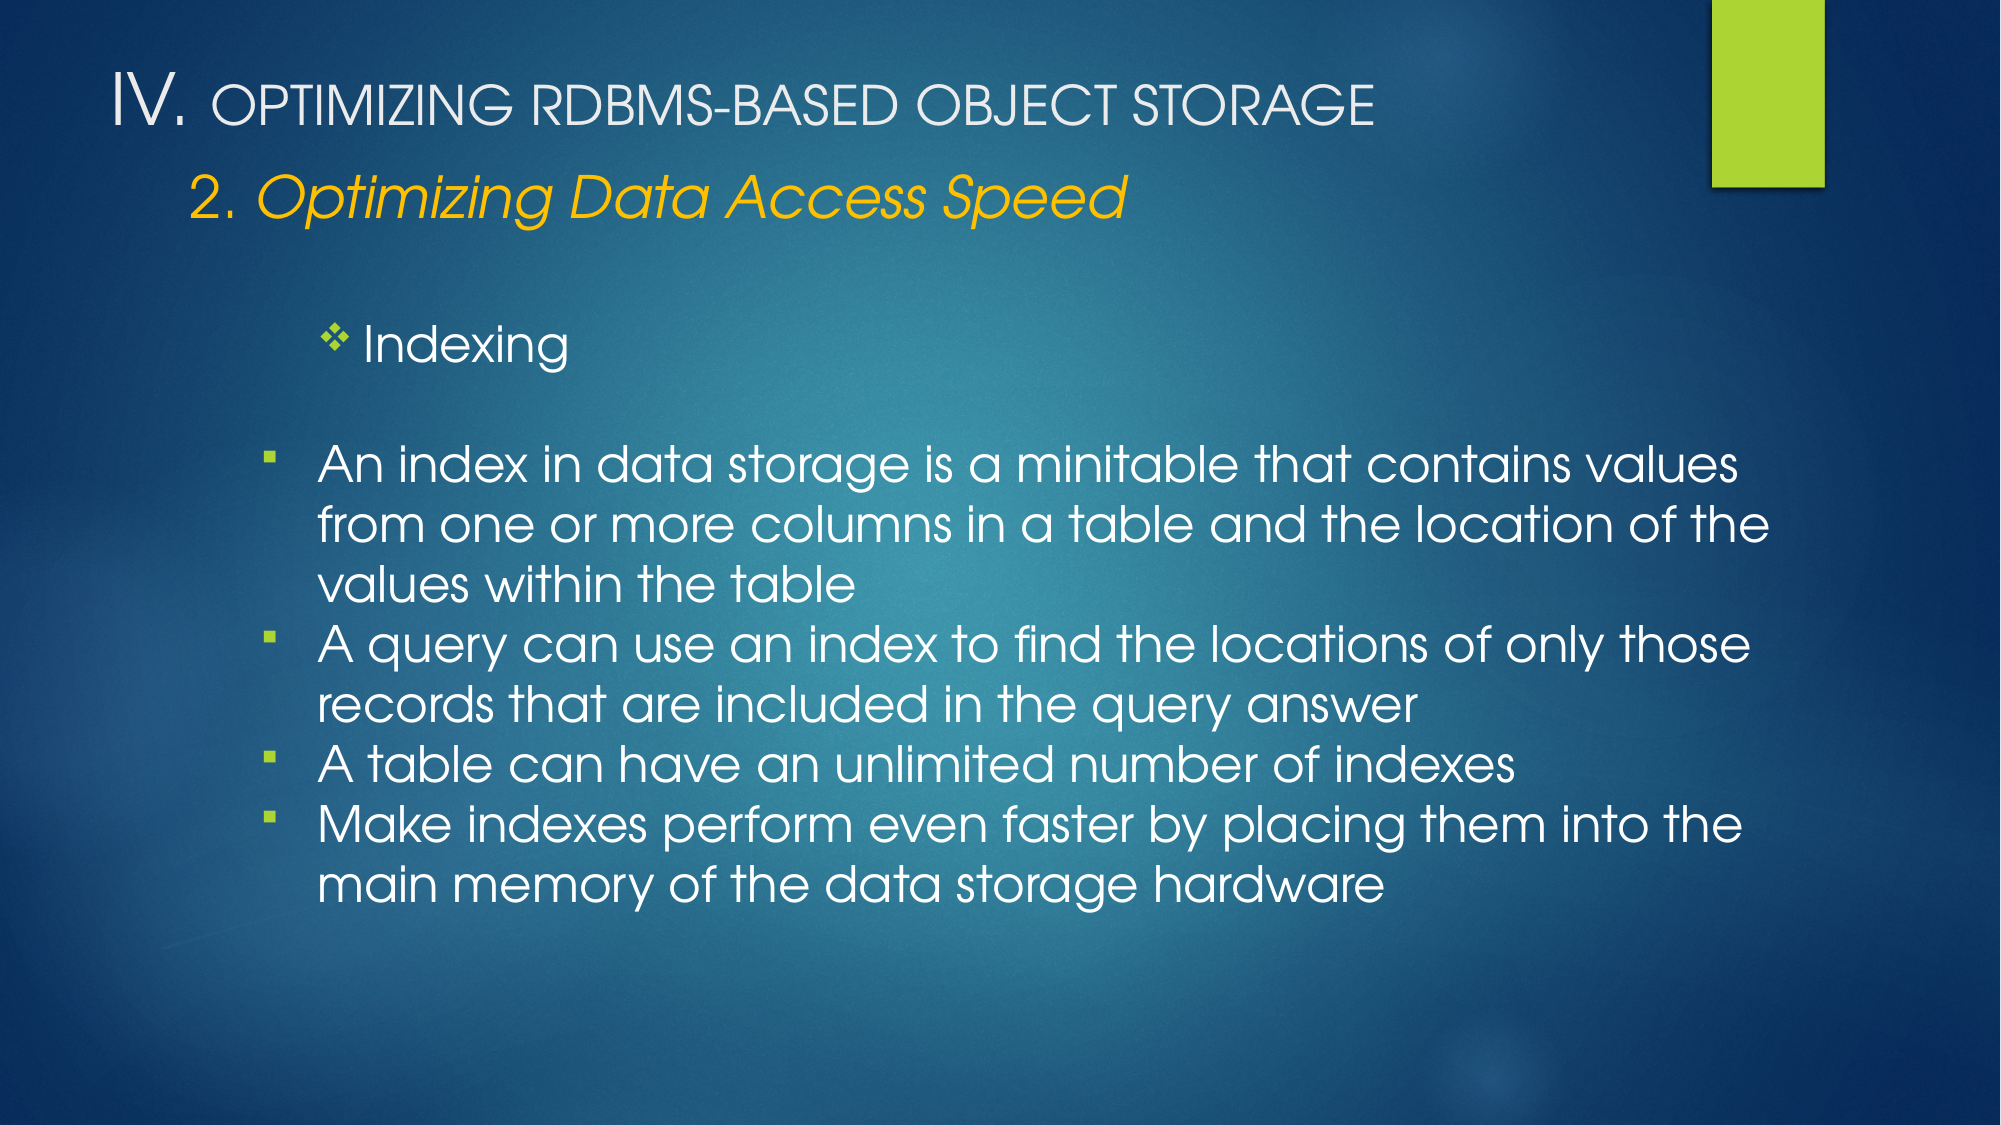

# IV. OPTIMIZING RDBMS-BASED OBJECT STORAGE
38
2. Optimizing Data Access Speed
Indexing

An index in data storage is a minitable that contains values from one or more columns in a table and the location of the values within the table
A query can use an index to find the locations of only those records that are included in the query answer
A table can have an unlimited number of indexes
Make indexes perform even faster by placing them into the main memory of the data storage hardware